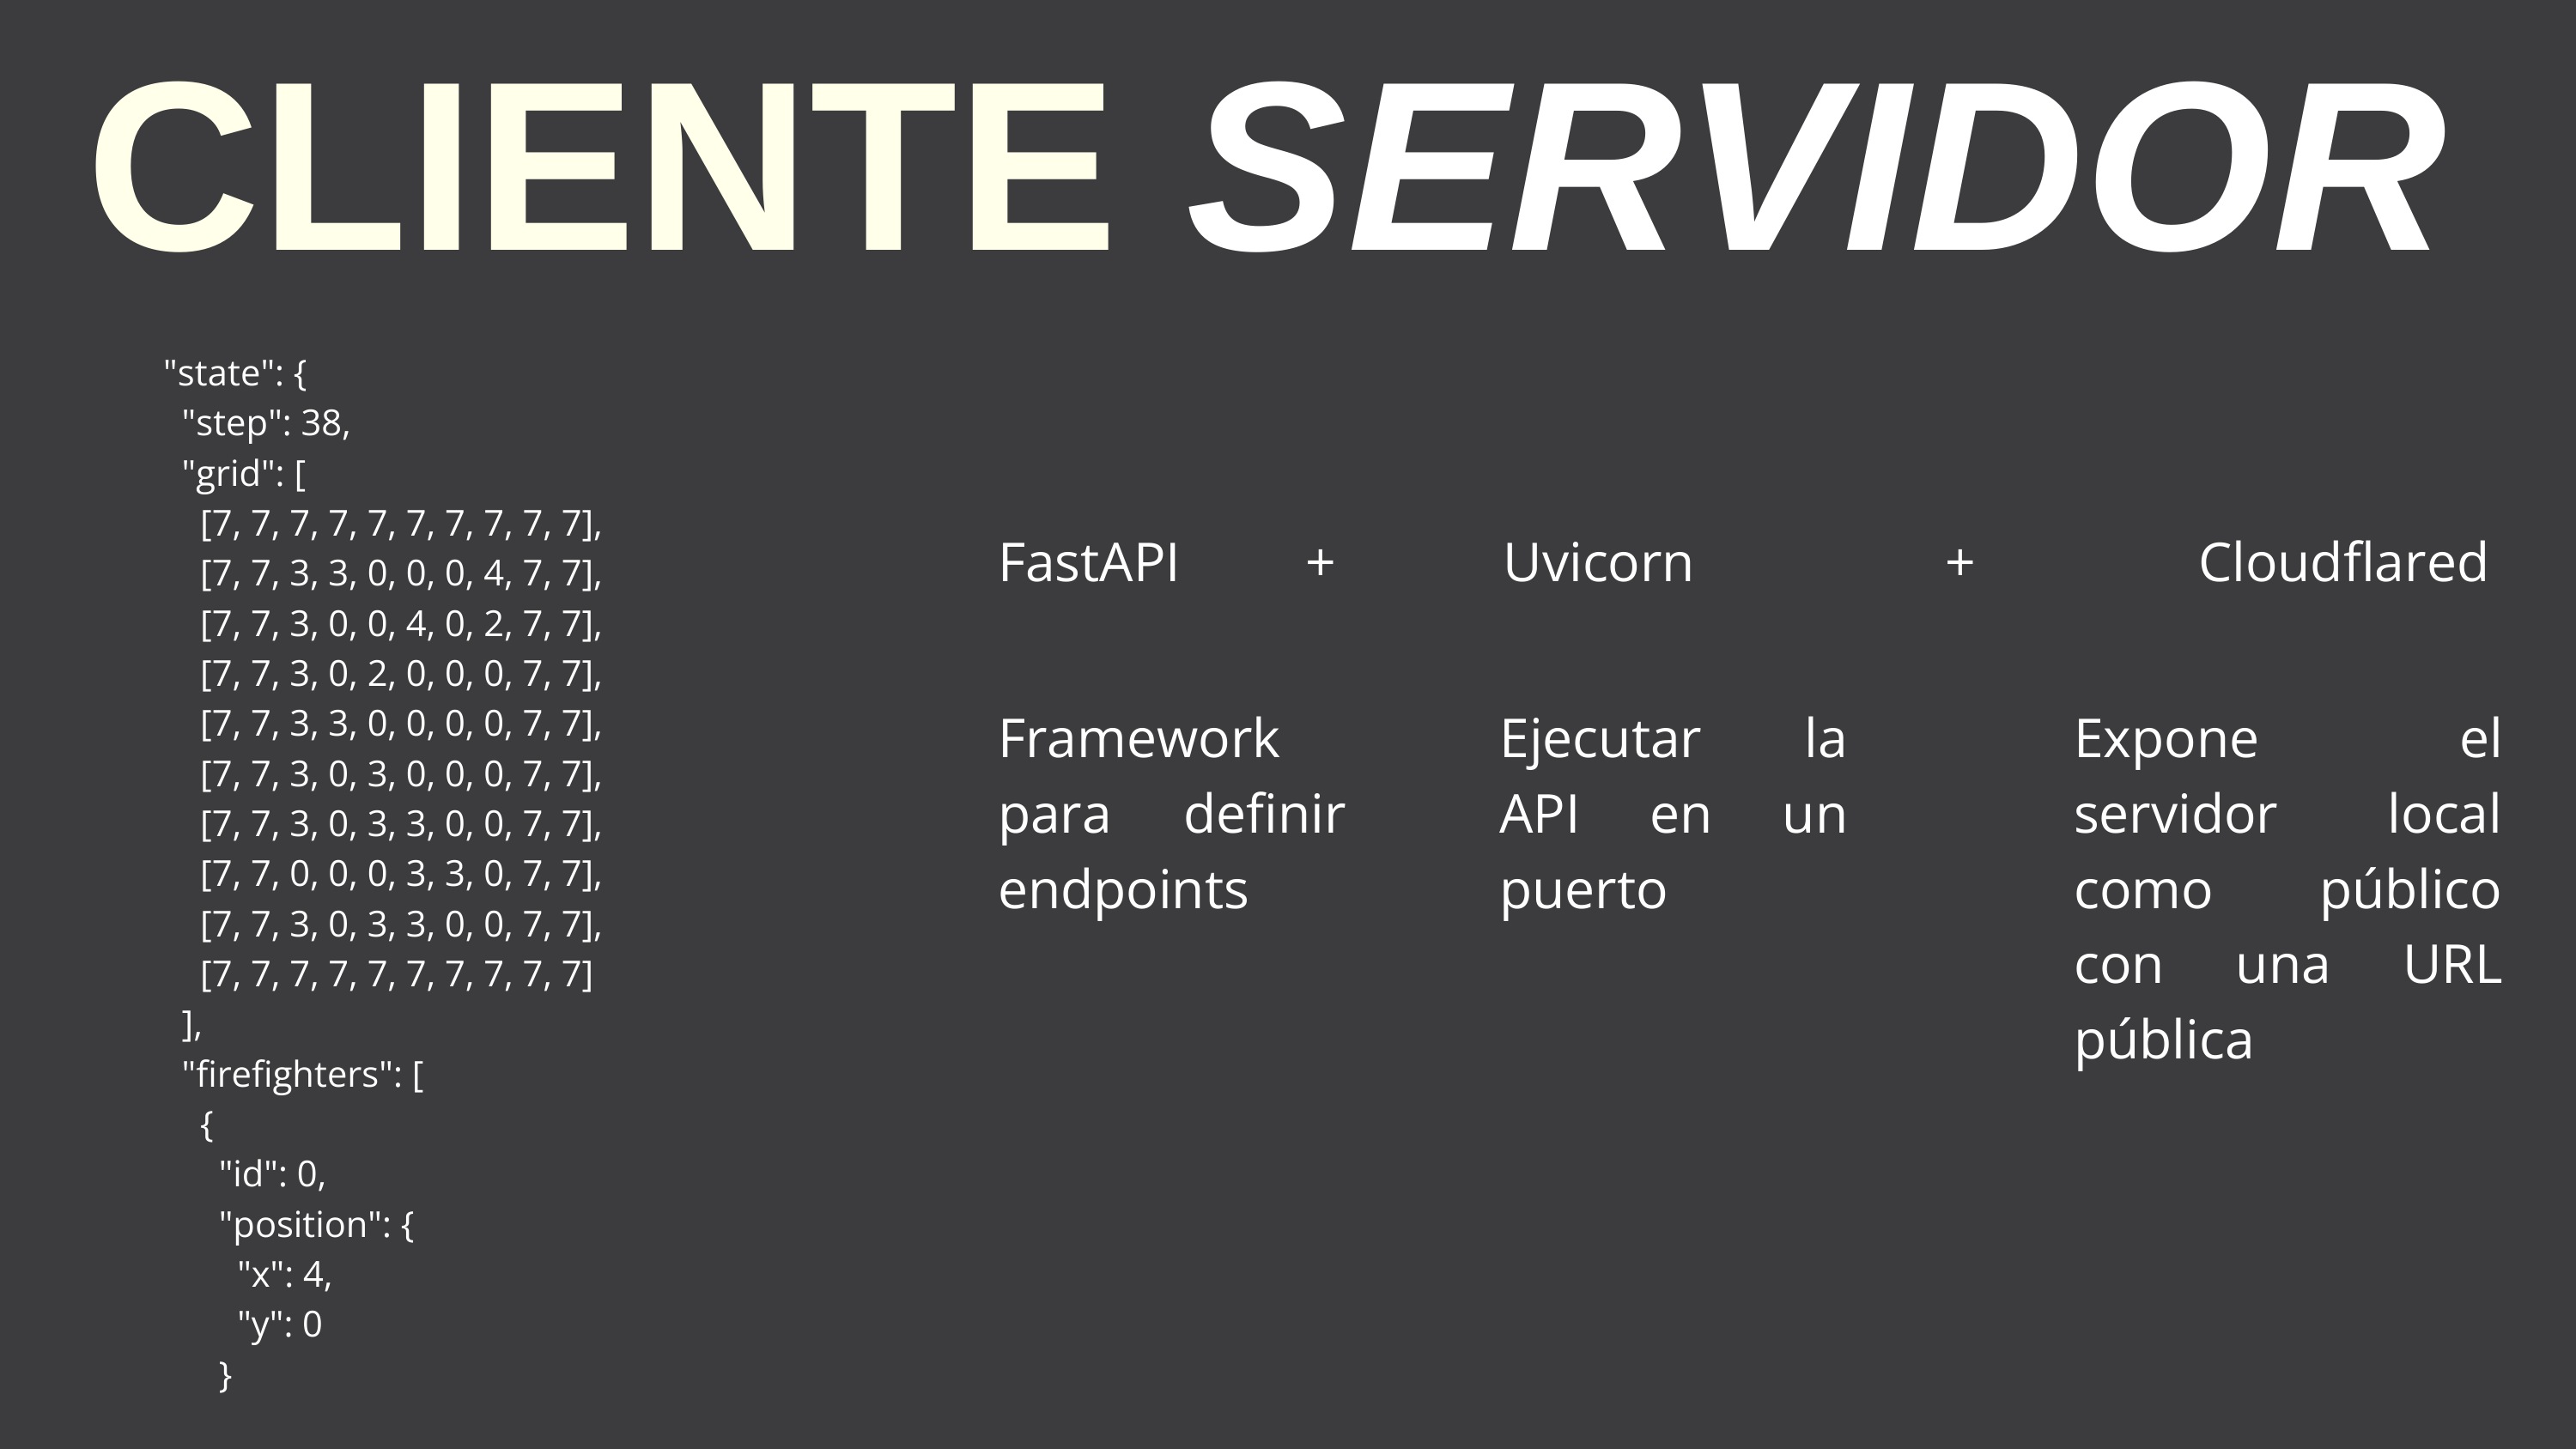

CLIENTE SERVIDOR
  "state": {
    "step": 38,
    "grid": [
      [7, 7, 7, 7, 7, 7, 7, 7, 7, 7],
      [7, 7, 3, 3, 0, 0, 0, 4, 7, 7],
      [7, 7, 3, 0, 0, 4, 0, 2, 7, 7],
      [7, 7, 3, 0, 2, 0, 0, 0, 7, 7],
      [7, 7, 3, 3, 0, 0, 0, 0, 7, 7],
      [7, 7, 3, 0, 3, 0, 0, 0, 7, 7],
      [7, 7, 3, 0, 3, 3, 0, 0, 7, 7],
      [7, 7, 0, 0, 0, 3, 3, 0, 7, 7],
      [7, 7, 3, 0, 3, 3, 0, 0, 7, 7],
      [7, 7, 7, 7, 7, 7, 7, 7, 7, 7]
    ],
    "firefighters": [
      {
        "id": 0,
        "position": {
          "x": 4,
          "y": 0
        }
FastAPI         +            Uvicorn                  +                Cloudflared
Framework para definir endpoints
Ejecutar la API en un puerto
Expone el servidor local como público con una URL pública